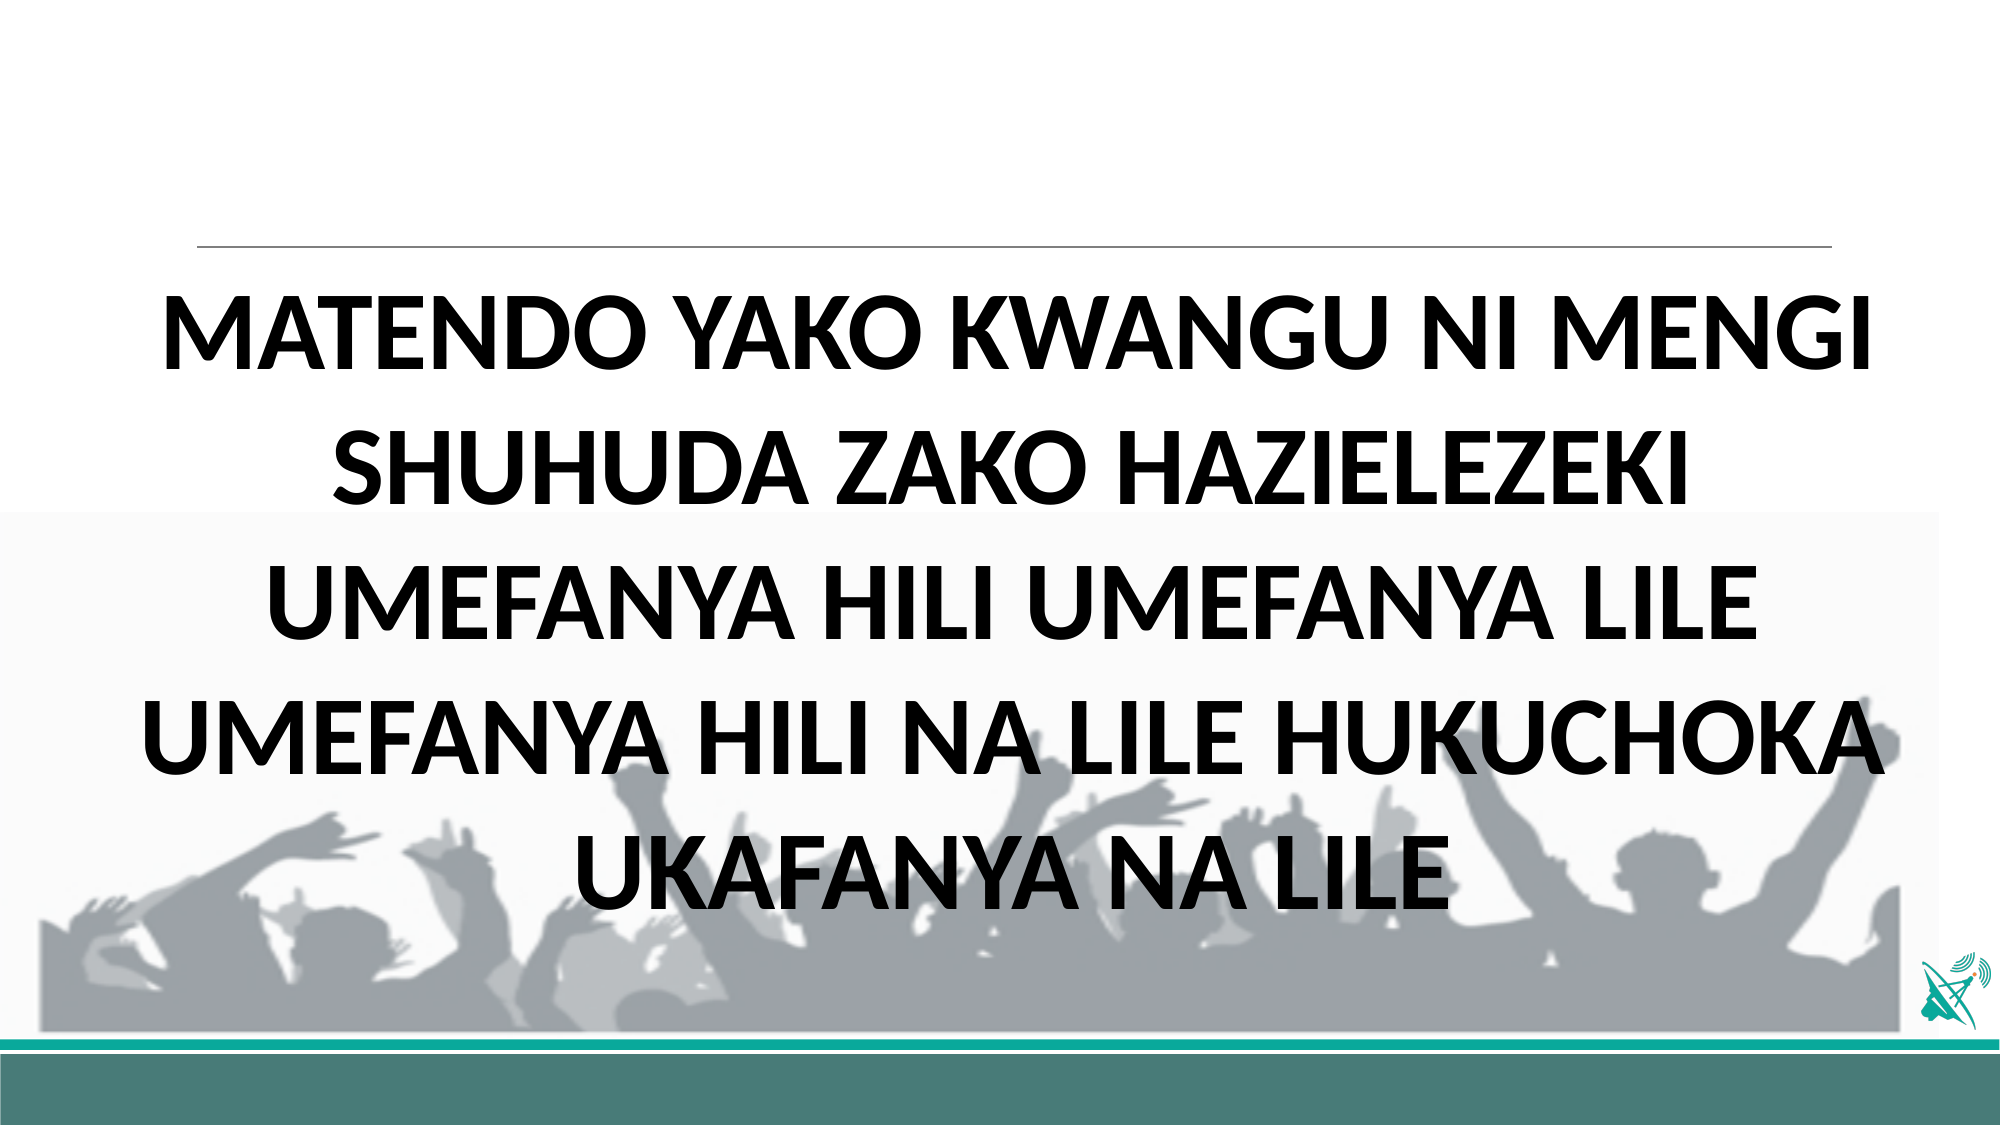

MATENDO YAKO KWANGU NI MENGI
SHUHUDA ZAKO HAZIELEZEKI
UMEFANYA HILI UMEFANYA LILE
UMEFANYA HILI NA LILE HUKUCHOKA UKAFANYA NA LILE